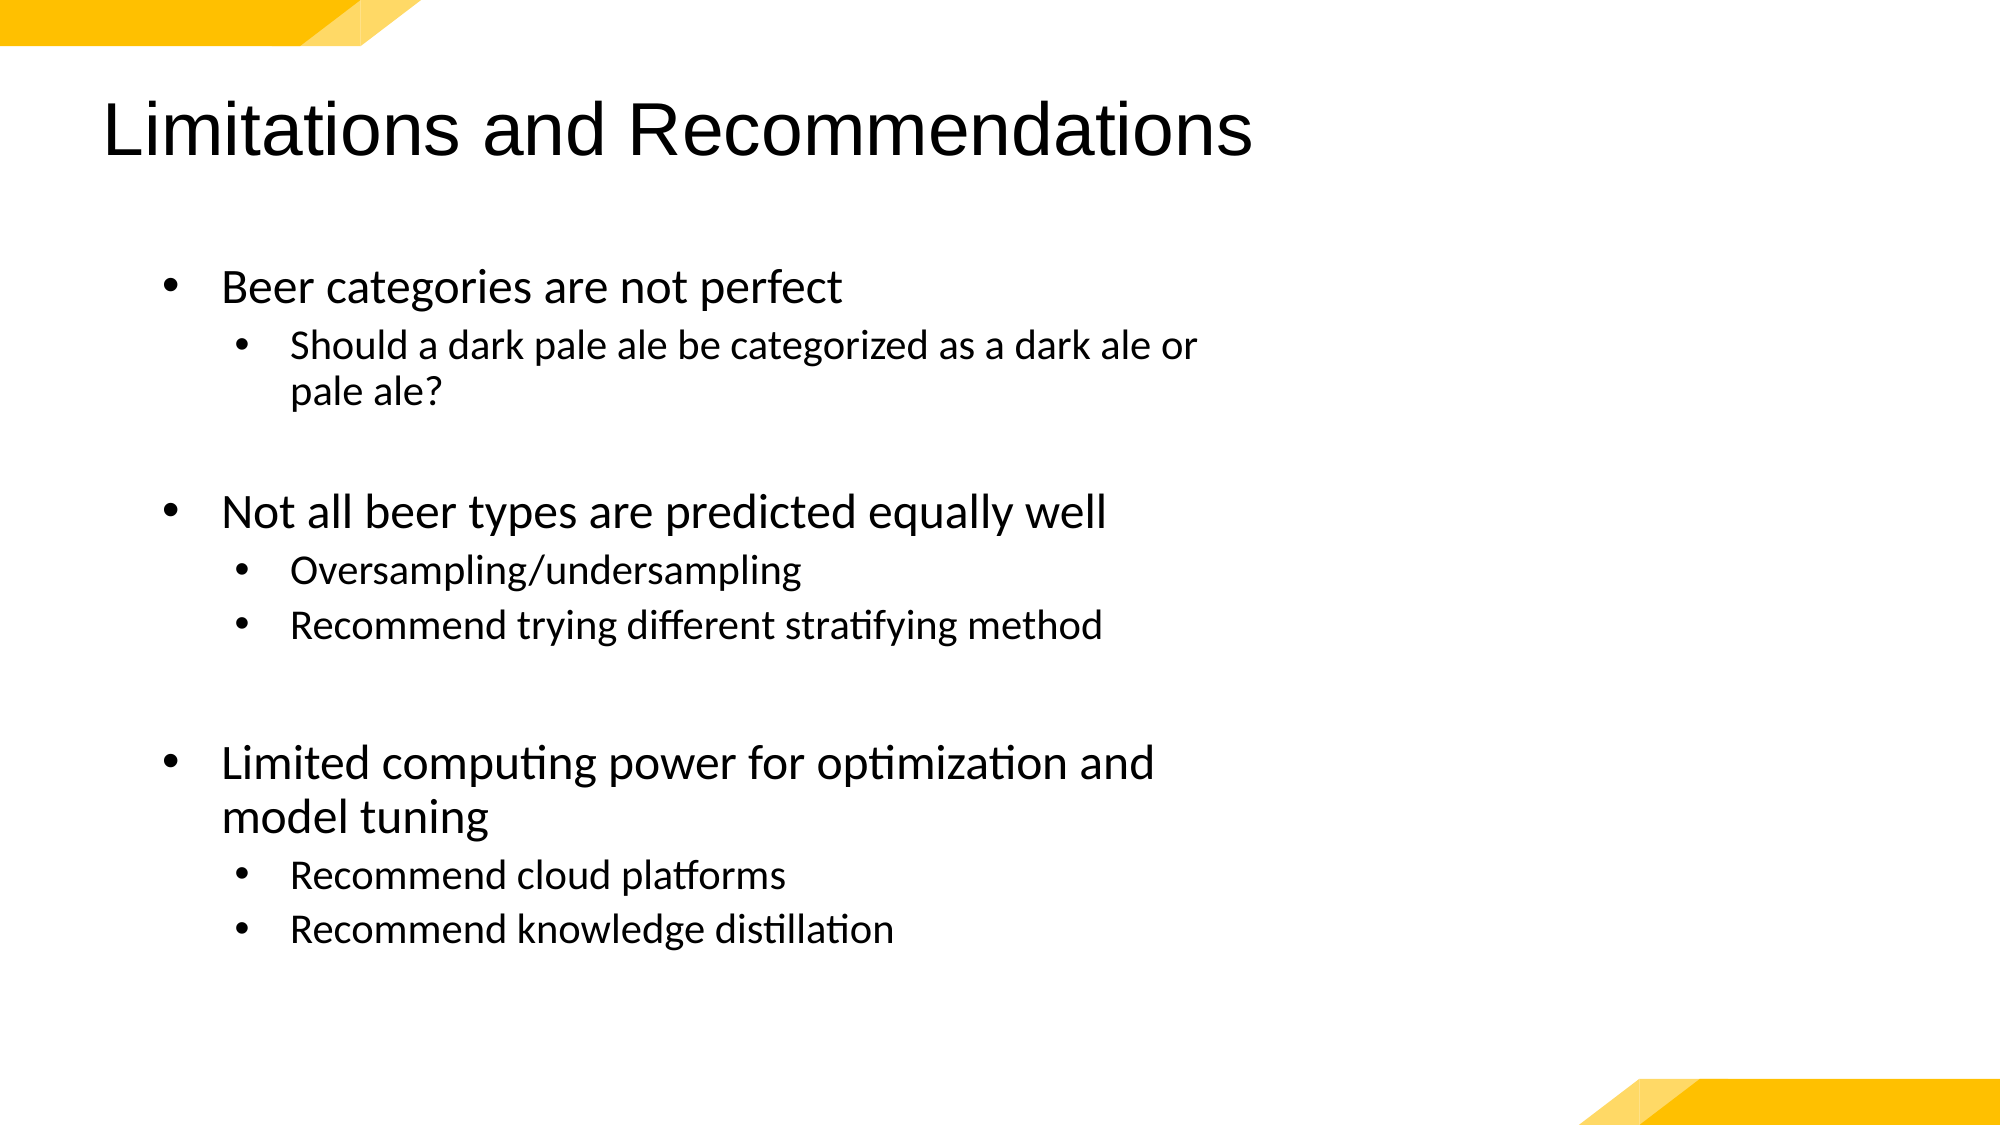

Limitations and Recommendations

Beer categories are not perfect
Should a dark pale ale be categorized as a dark ale or pale ale?

Not all beer types are predicted equally well
Oversampling/undersampling
Recommend trying different stratifying method

Limited computing power for optimization and model tuning
Recommend cloud platforms
Recommend knowledge distillation